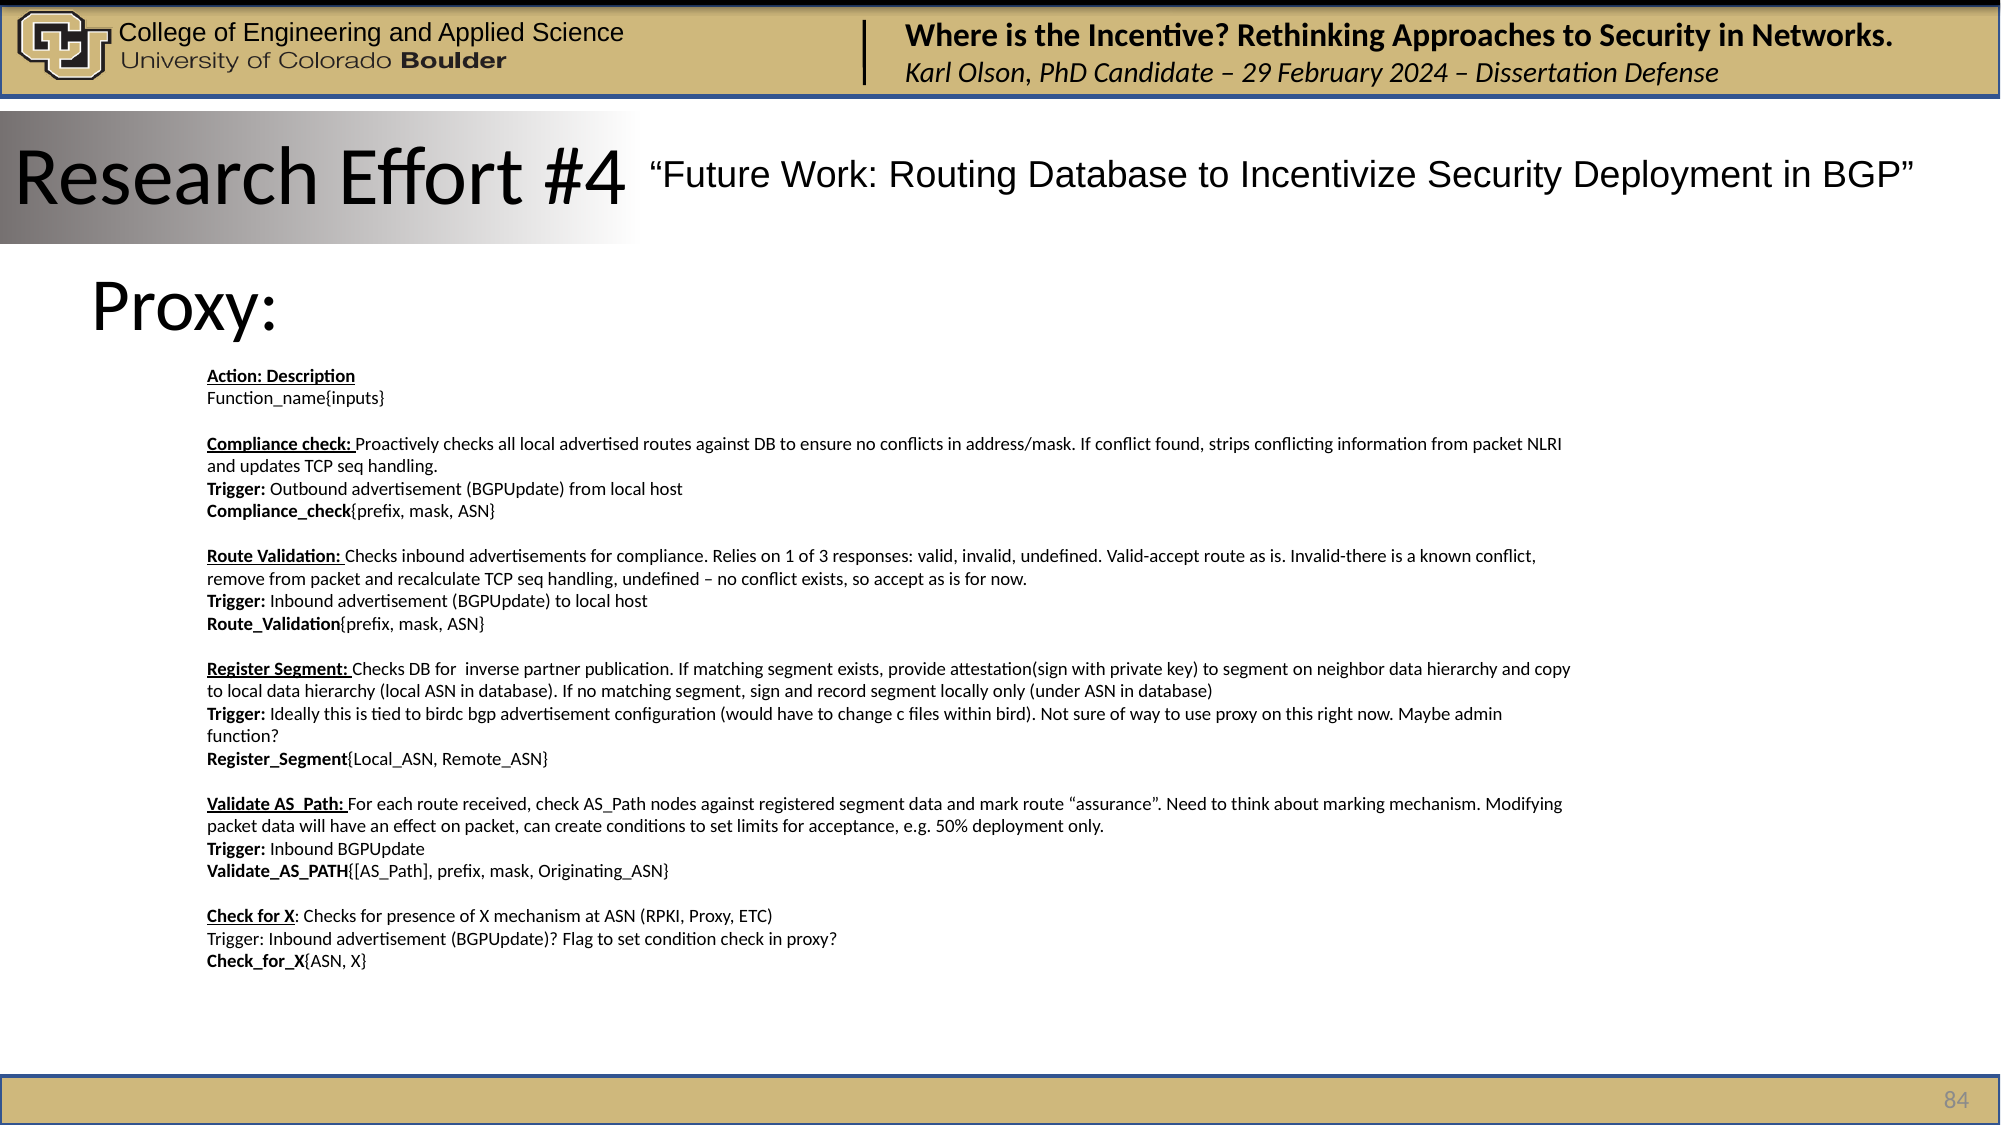

# Research Effort #4
“Future Work: Routing Database to Incentivize Security Deployment in BGP”

Proxy:
Action: Description
Function_name{inputs}

Compliance check: Proactively checks all local advertised routes against DB to ensure no conflicts in address/mask. If conflict found, strips conflicting information from packet NLRI and updates TCP seq handling.
Trigger: Outbound advertisement (BGPUpdate) from local host
Compliance_check{prefix, mask, ASN}

Route Validation: Checks inbound advertisements for compliance. Relies on 1 of 3 responses: valid, invalid, undefined. Valid-accept route as is. Invalid-there is a known conflict, remove from packet and recalculate TCP seq handling, undefined – no conflict exists, so accept as is for now.
Trigger: Inbound advertisement (BGPUpdate) to local host
Route_Validation{prefix, mask, ASN}

Register Segment: Checks DB for  inverse partner publication. If matching segment exists, provide attestation(sign with private key) to segment on neighbor data hierarchy and copy to local data hierarchy (local ASN in database). If no matching segment, sign and record segment locally only (under ASN in database)
Trigger: Ideally this is tied to birdc bgp advertisement configuration (would have to change c files within bird). Not sure of way to use proxy on this right now. Maybe admin function?
Register_Segment{Local_ASN, Remote_ASN}

Validate AS_Path: For each route received, check AS_Path nodes against registered segment data and mark route “assurance”. Need to think about marking mechanism. Modifying packet data will have an effect on packet, can create conditions to set limits for acceptance, e.g. 50% deployment only.
Trigger: Inbound BGPUpdate
Validate_AS_PATH{[AS_Path], prefix, mask, Originating_ASN}

Check for X: Checks for presence of X mechanism at ASN (RPKI, Proxy, ETC)
Trigger: Inbound advertisement (BGPUpdate)? Flag to set condition check in proxy?
Check_for_X{ASN, X}